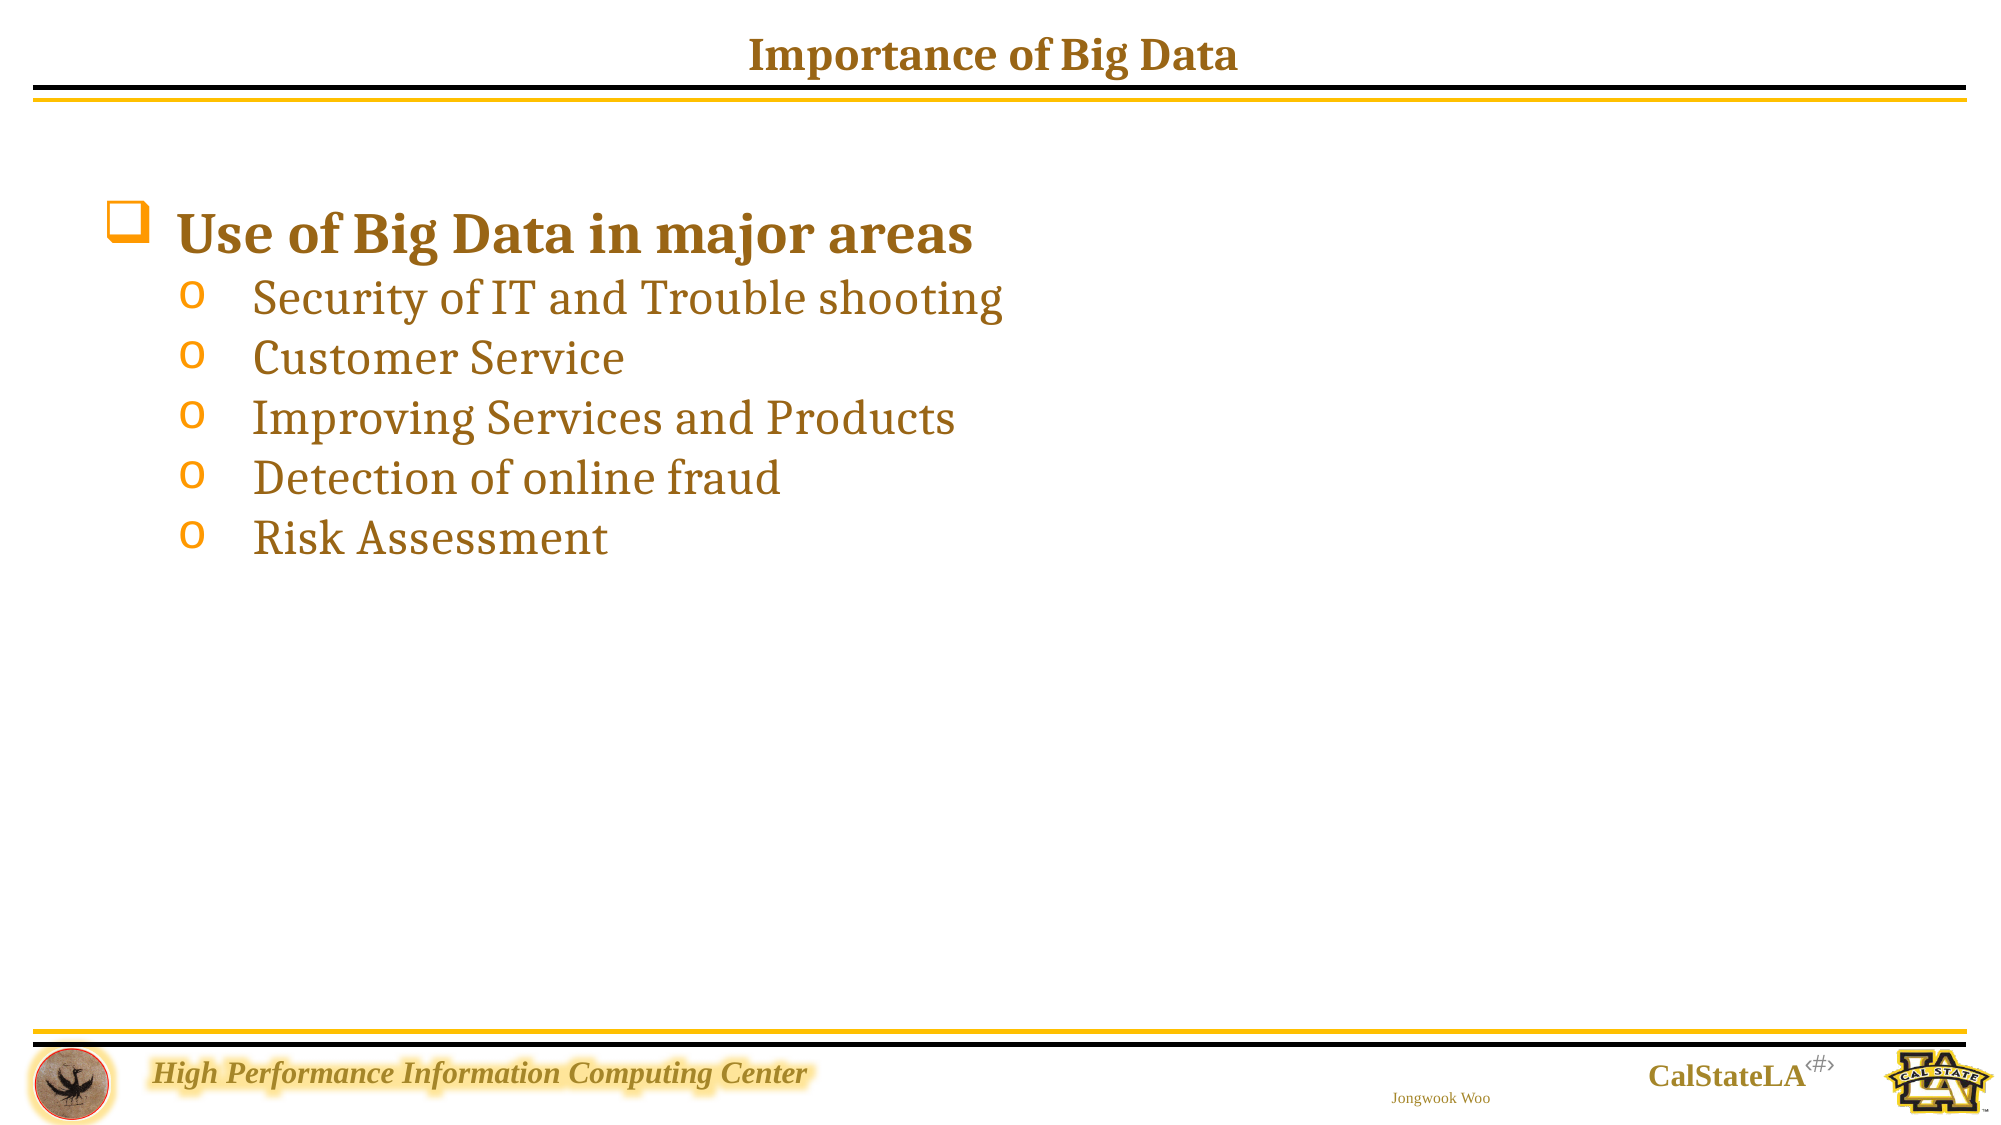

Importance of Big Data
Use of Big Data in major areas
Security of IT and Trouble shooting
Customer Service
Improving Services and Products
Detection of online fraud
Risk Assessment
‹#›